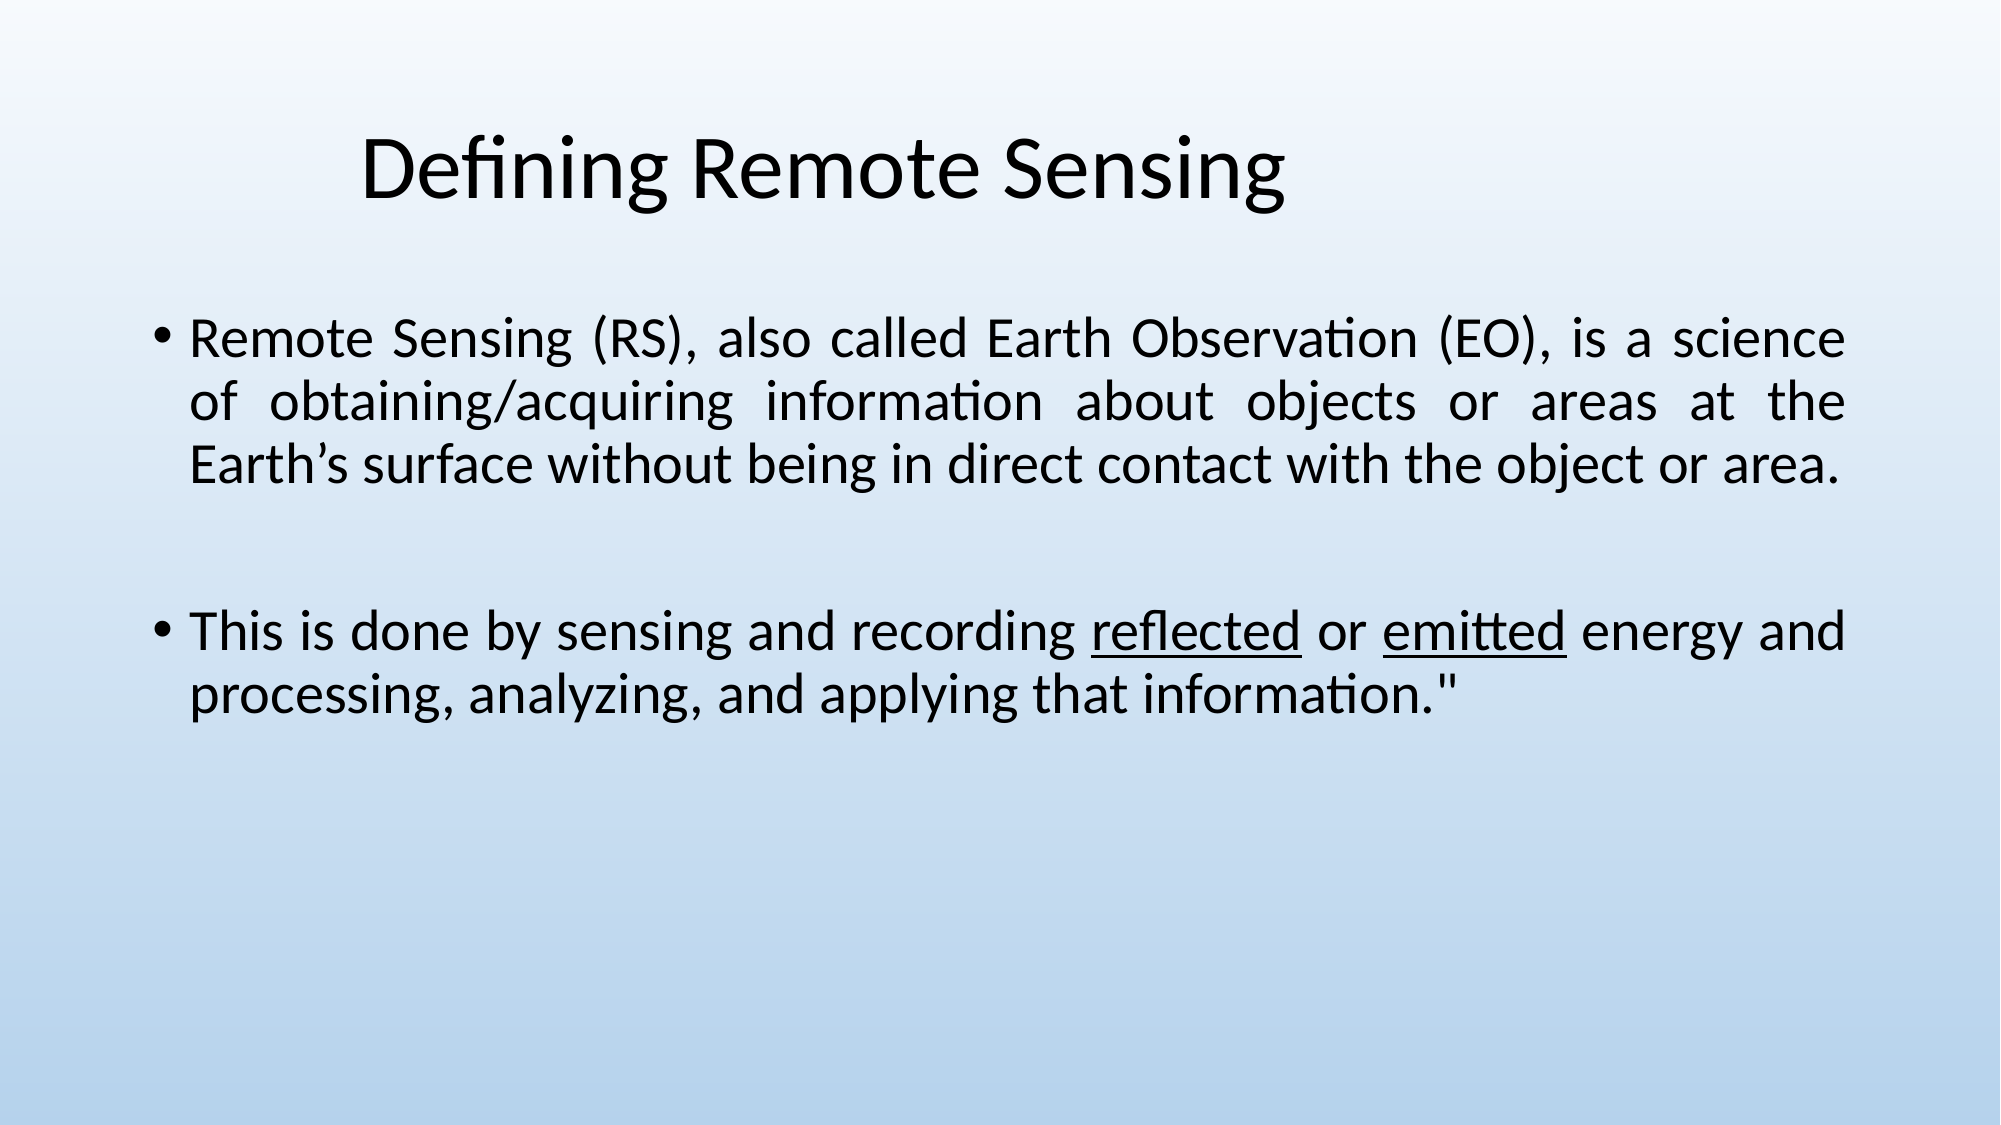

# Defining Remote Sensing
Remote Sensing (RS), also called Earth Observation (EO), is a science of obtaining/acquiring information about objects or areas at the Earth’s surface without being in direct contact with the object or area.

This is done by sensing and recording reflected or emitted energy and processing, analyzing, and applying that information."